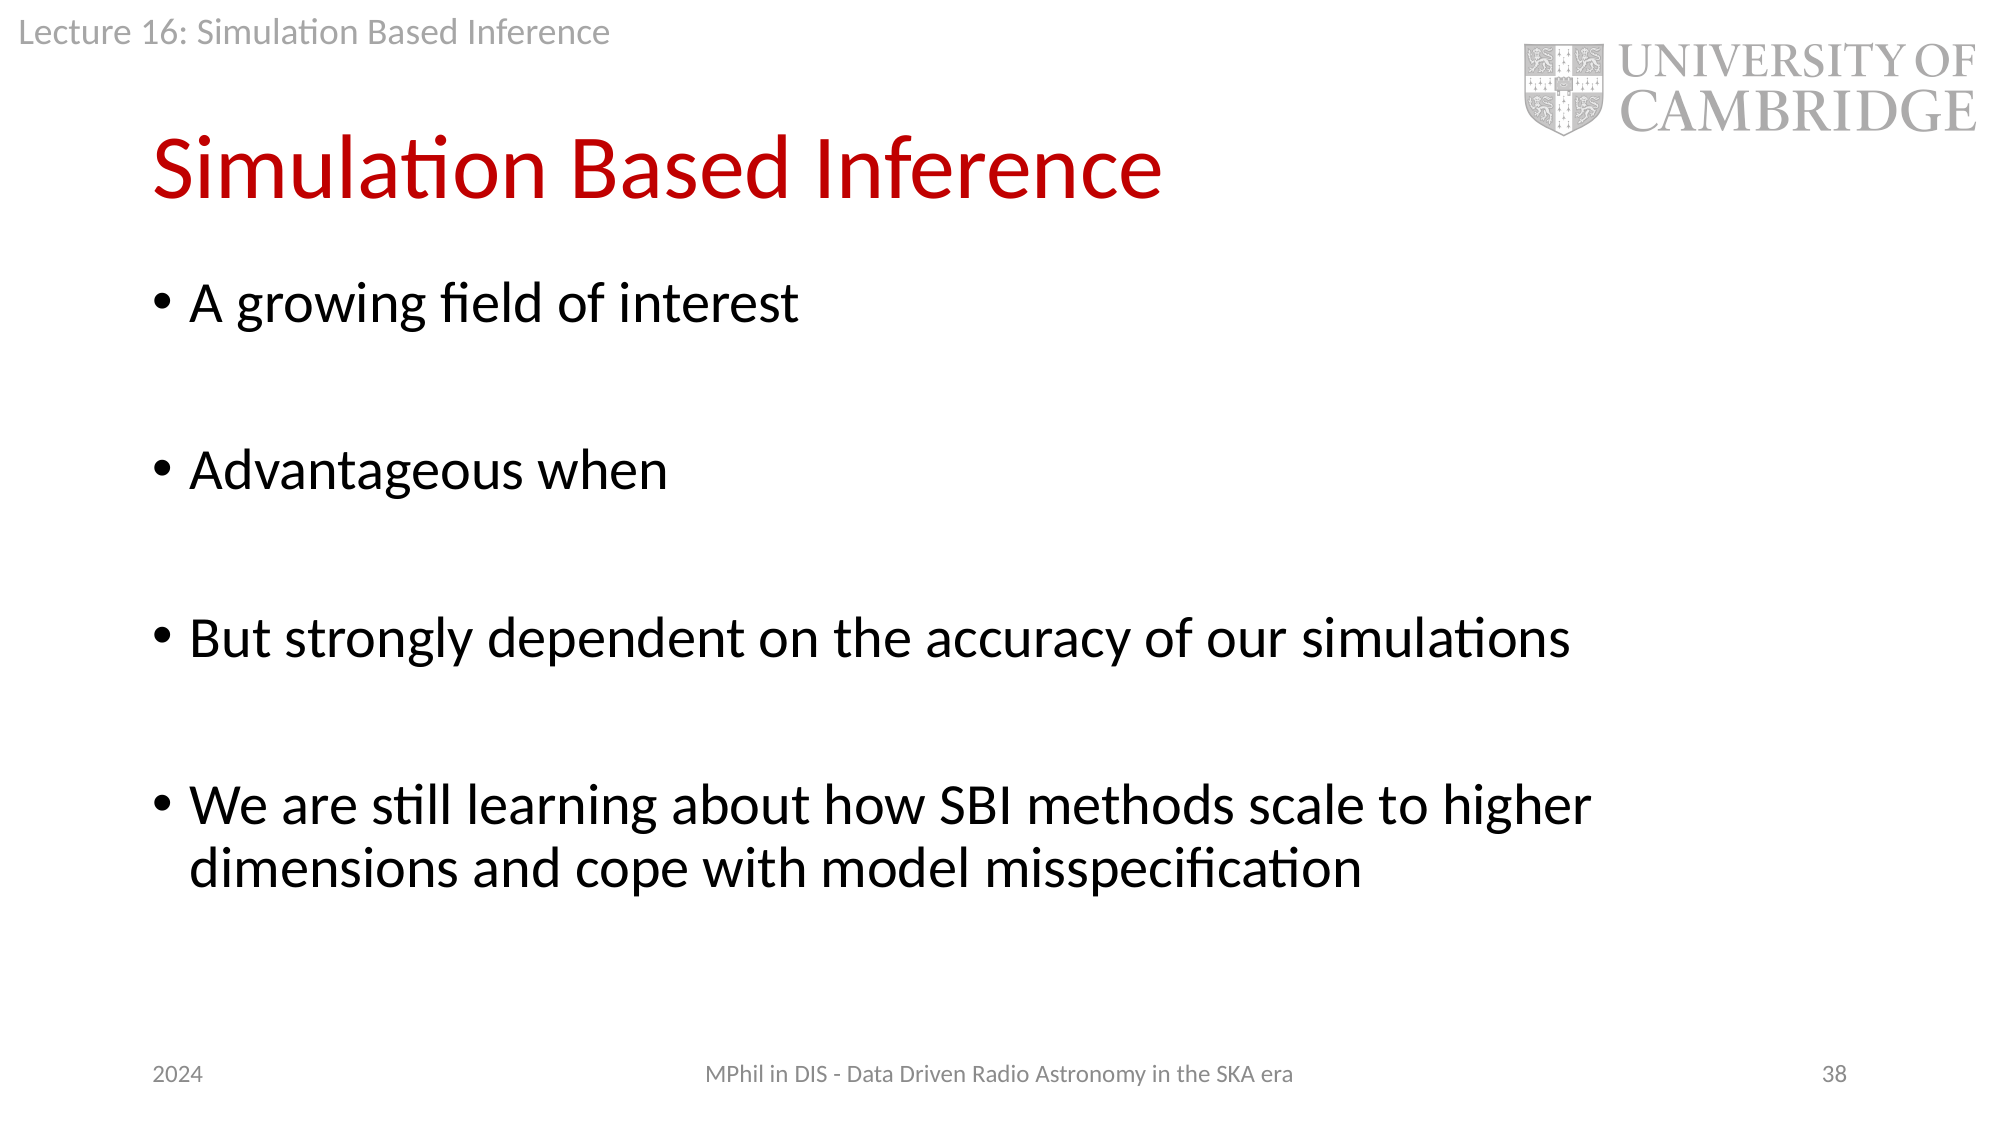

# Simulation Based Inference
A growing field of interest

Advantageous when

But strongly dependent on the accuracy of our simulations

We are still learning about how SBI methods scale to higher dimensions and cope with model misspecification

2024
MPhil in DIS - Data Driven Radio Astronomy in the SKA era
38